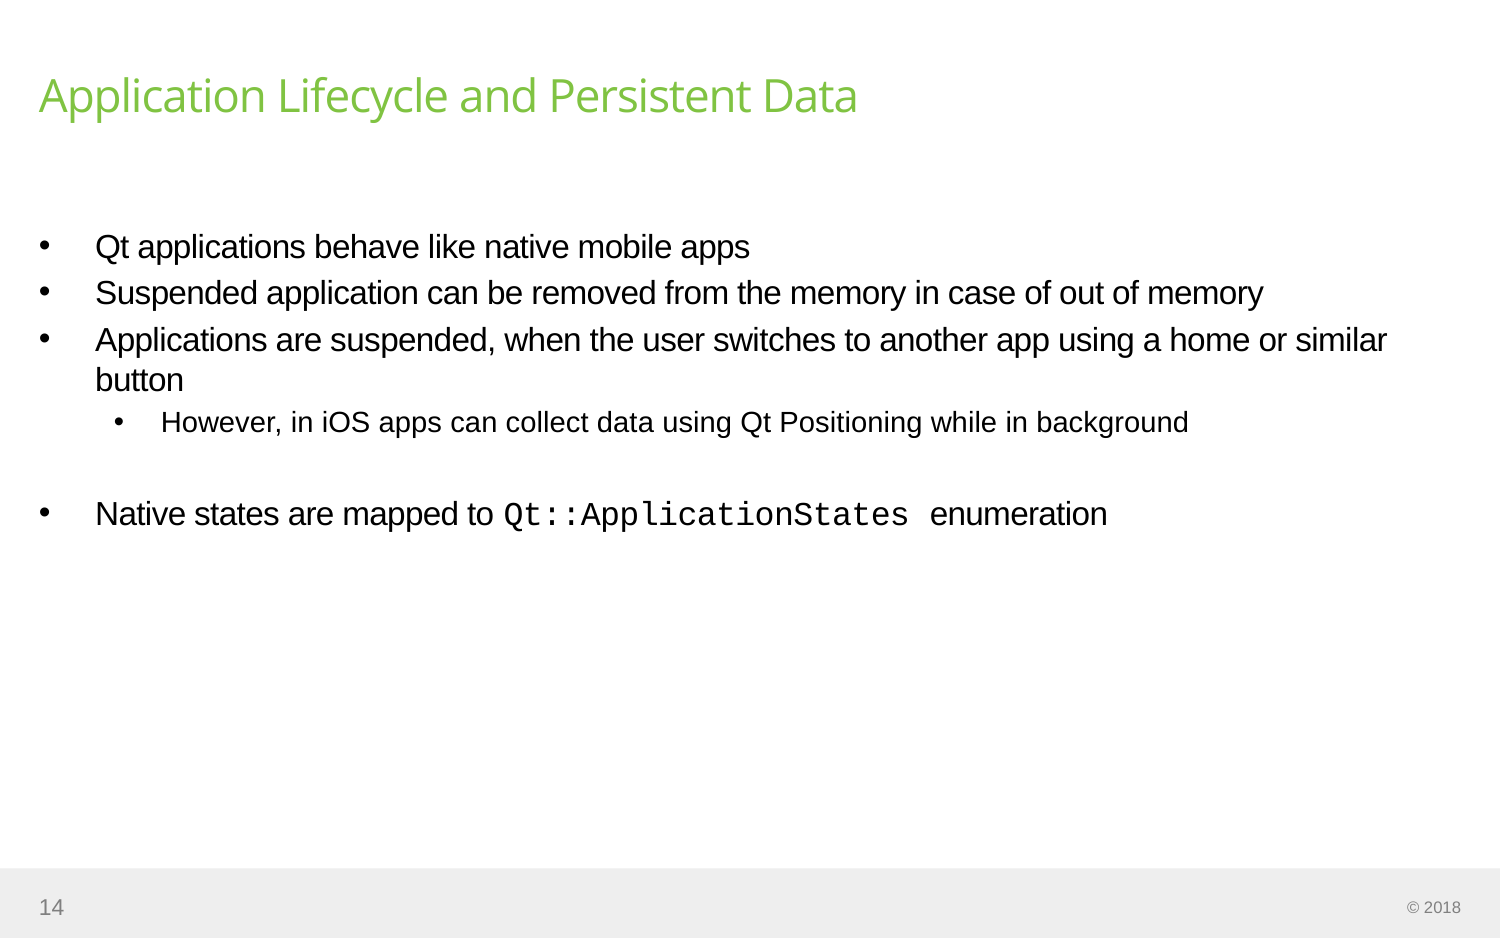

# Application Lifecycle and Persistent Data
Qt applications behave like native mobile apps
Suspended application can be removed from the memory in case of out of memory
Applications are suspended, when the user switches to another app using a home or similar button
However, in iOS apps can collect data using Qt Positioning while in background

Native states are mapped to Qt::ApplicationStates enumeration

14
© 2018